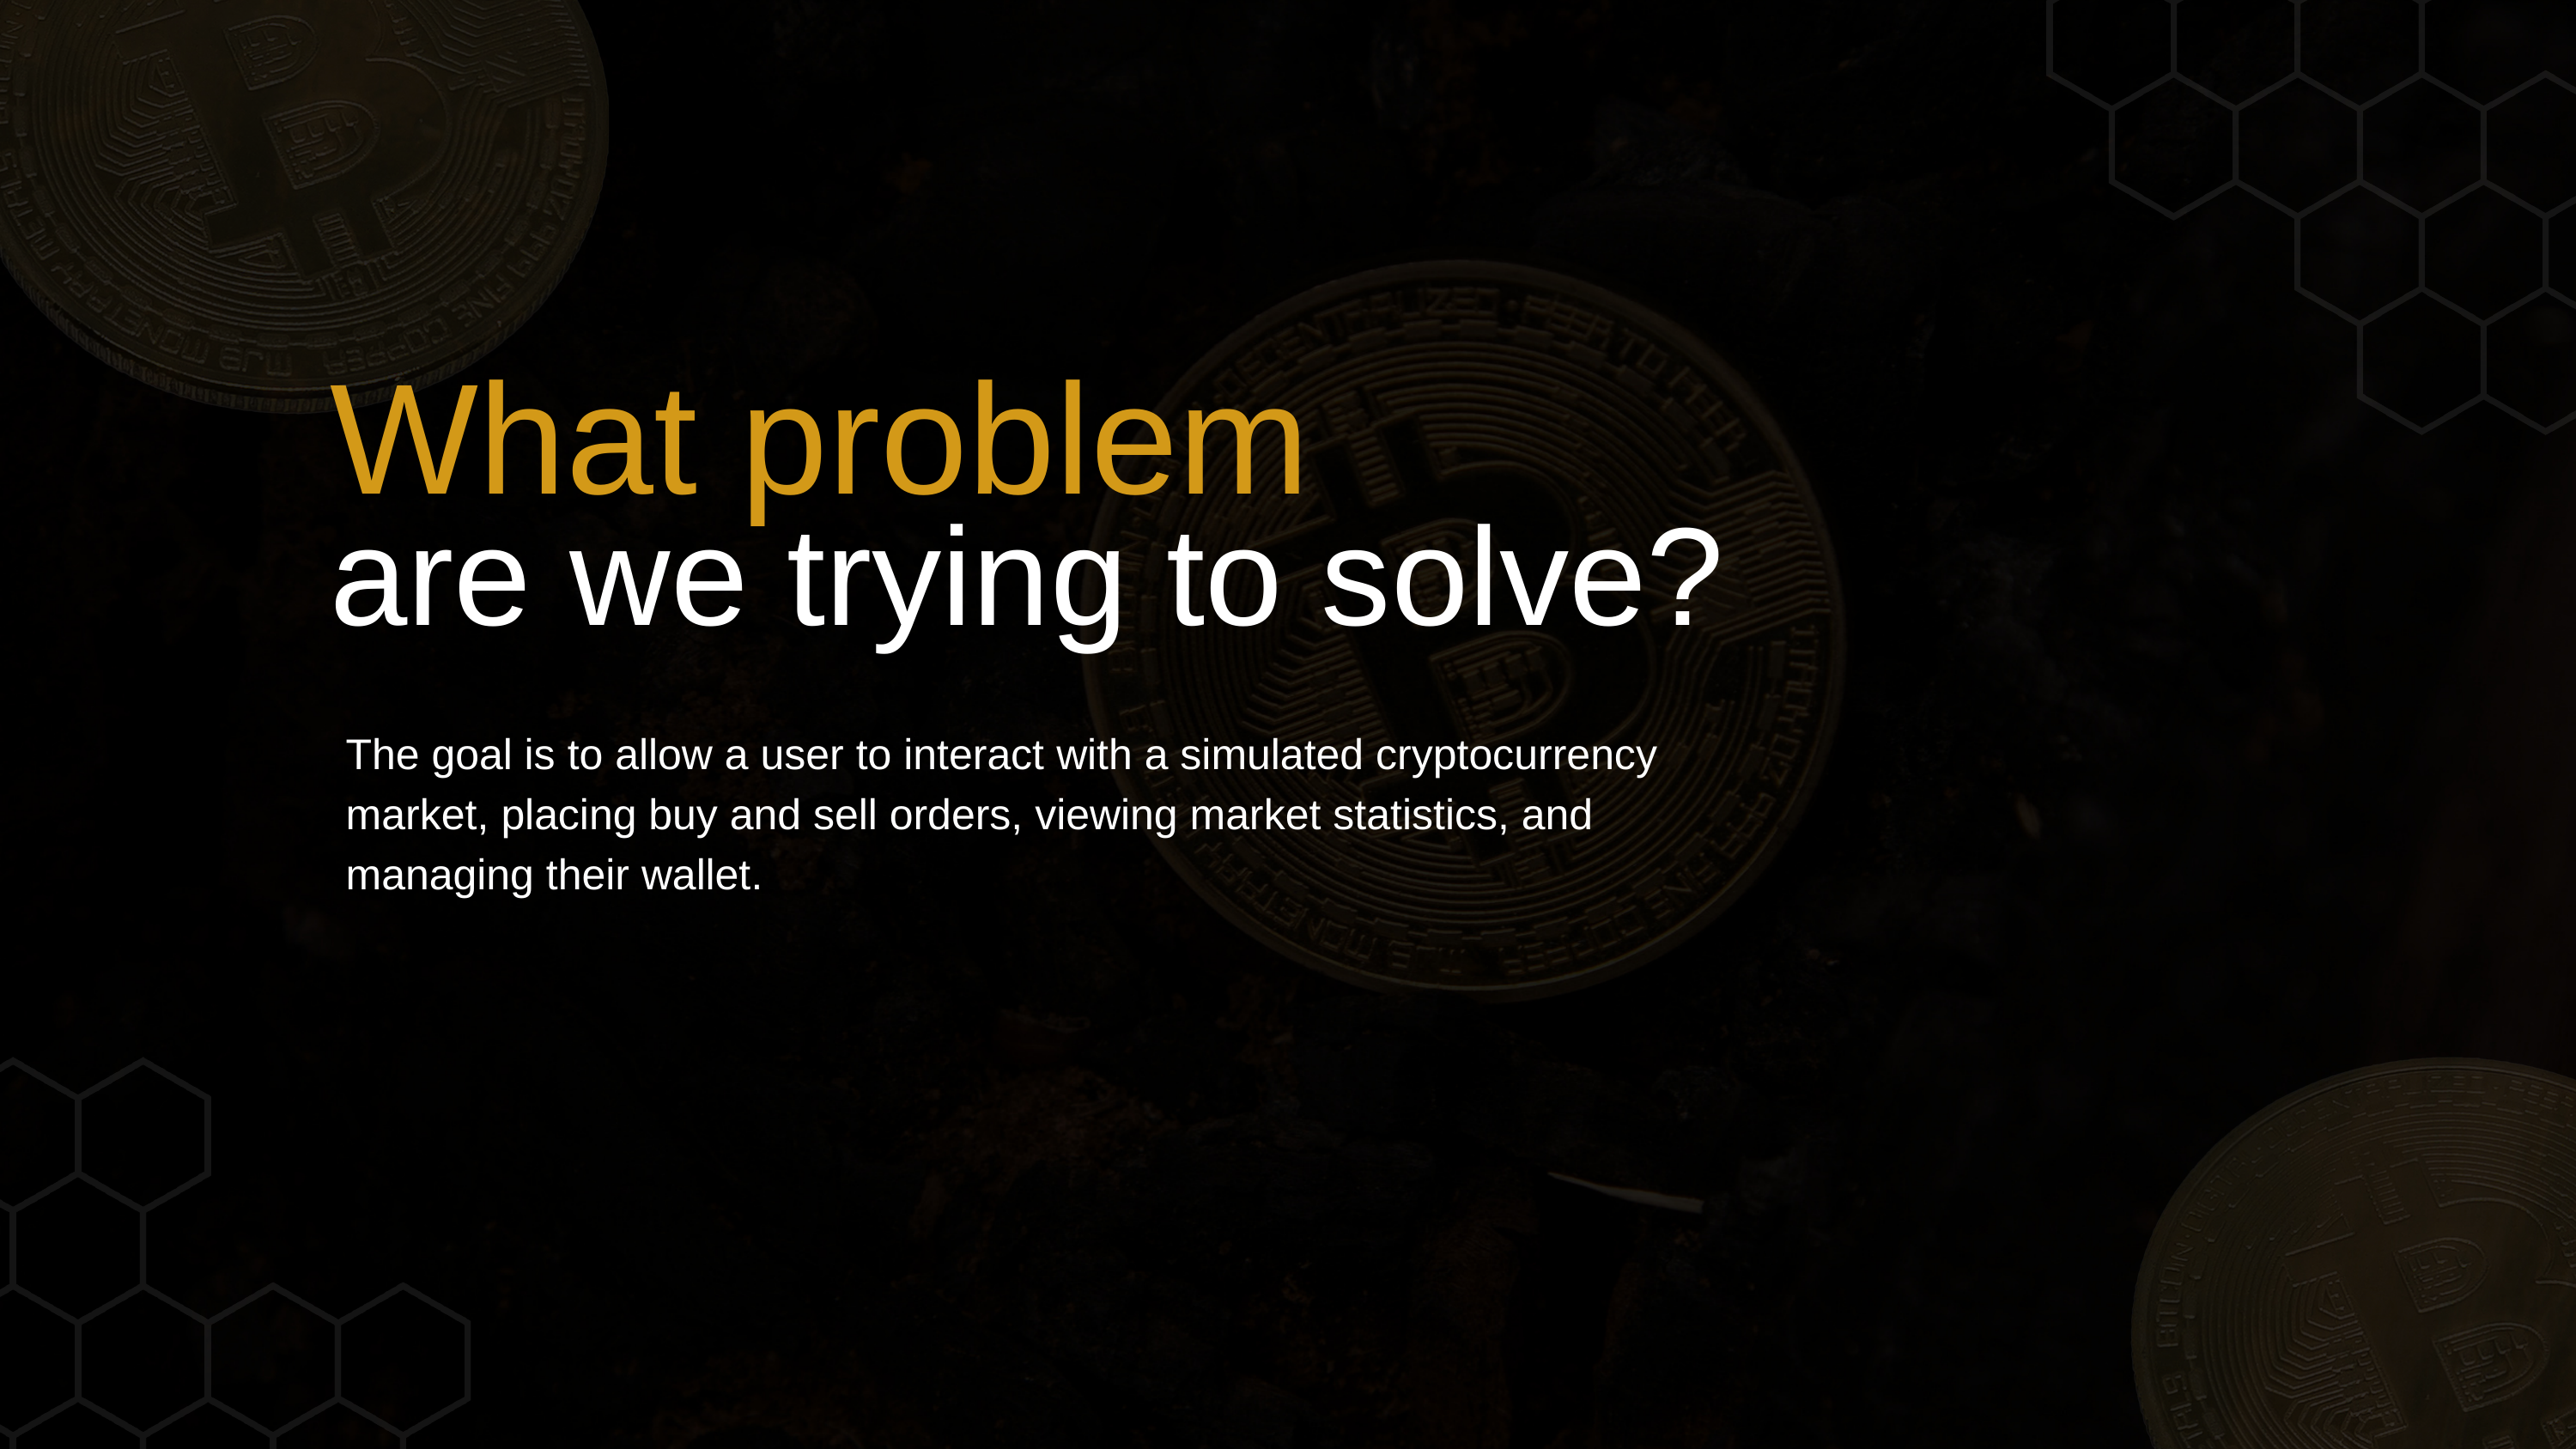

What problem
are we trying to solve?
The goal is to allow a user to interact with a simulated cryptocurrency market, placing buy and sell orders, viewing market statistics, and managing their wallet.